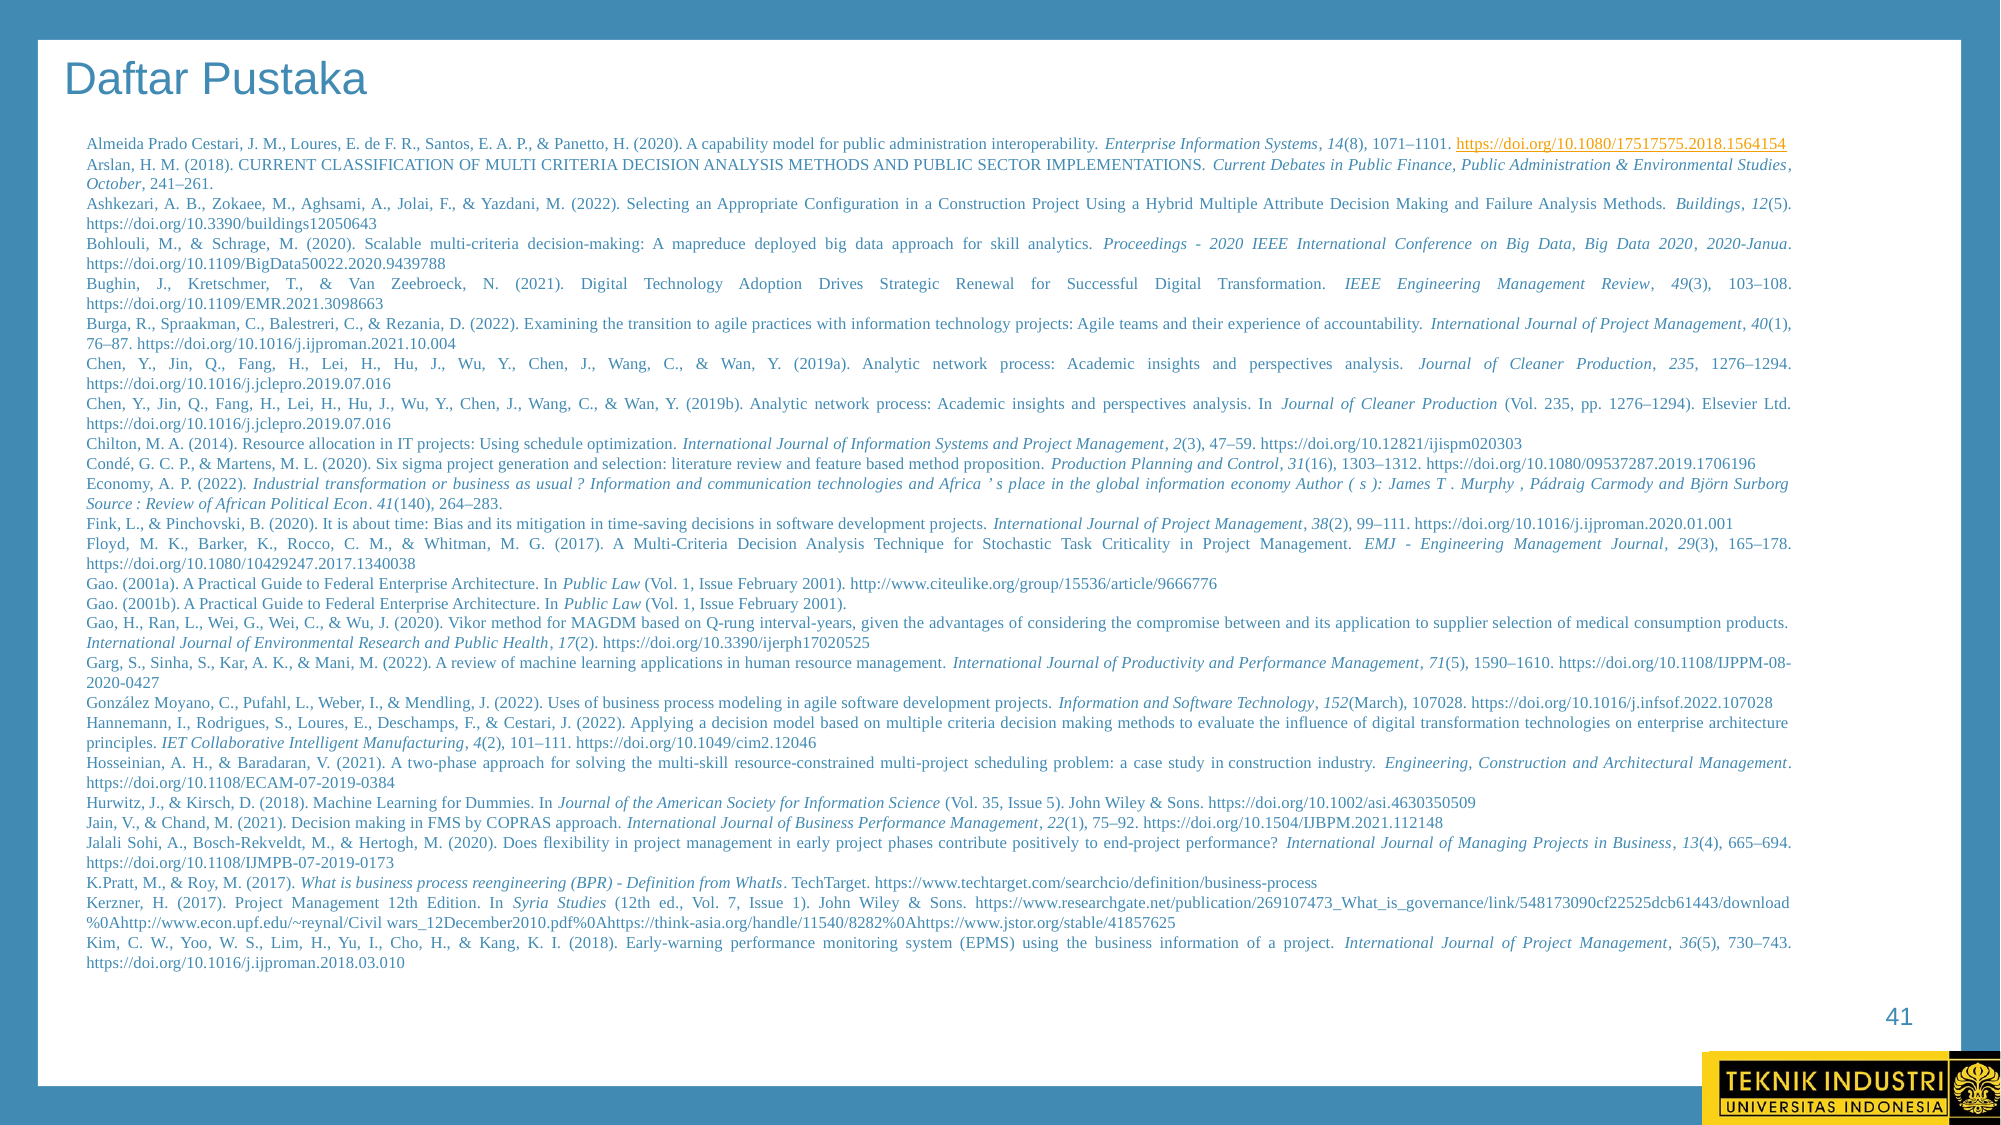

# Daftar Pustaka
Almeida Prado Cestari, J. M., Loures, E. de F. R., Santos, E. A. P., & Panetto, H. (2020). A capability model for public administration interoperability. Enterprise Information Systems, 14(8), 1071–1101. https://doi.org/10.1080/17517575.2018.1564154
Arslan, H. M. (2018). CURRENT CLASSIFICATION OF MULTI CRITERIA DECISION ANALYSIS METHODS AND PUBLIC SECTOR IMPLEMENTATIONS. Current Debates in Public Finance, Public Administration & Environmental Studies, October, 241–261.
Ashkezari, A. B., Zokaee, M., Aghsami, A., Jolai, F., & Yazdani, M. (2022). Selecting an Appropriate Configuration in a Construction Project Using a Hybrid Multiple Attribute Decision Making and Failure Analysis Methods. Buildings, 12(5). https://doi.org/10.3390/buildings12050643
Bohlouli, M., & Schrage, M. (2020). Scalable multi-criteria decision-making: A mapreduce deployed big data approach for skill analytics. Proceedings - 2020 IEEE International Conference on Big Data, Big Data 2020, 2020-Janua. https://doi.org/10.1109/BigData50022.2020.9439788
Bughin, J., Kretschmer, T., & Van Zeebroeck, N. (2021). Digital Technology Adoption Drives Strategic Renewal for Successful Digital Transformation. IEEE Engineering Management Review, 49(3), 103–108. https://doi.org/10.1109/EMR.2021.3098663
Burga, R., Spraakman, C., Balestreri, C., & Rezania, D. (2022). Examining the transition to agile practices with information technology projects: Agile teams and their experience of accountability. International Journal of Project Management, 40(1), 76–87. https://doi.org/10.1016/j.ijproman.2021.10.004
Chen, Y., Jin, Q., Fang, H., Lei, H., Hu, J., Wu, Y., Chen, J., Wang, C., & Wan, Y. (2019a). Analytic network process: Academic insights and perspectives analysis. Journal of Cleaner Production, 235, 1276–1294. https://doi.org/10.1016/j.jclepro.2019.07.016
Chen, Y., Jin, Q., Fang, H., Lei, H., Hu, J., Wu, Y., Chen, J., Wang, C., & Wan, Y. (2019b). Analytic network process: Academic insights and perspectives analysis. In Journal of Cleaner Production (Vol. 235, pp. 1276–1294). Elsevier Ltd. https://doi.org/10.1016/j.jclepro.2019.07.016
Chilton, M. A. (2014). Resource allocation in IT projects: Using schedule optimization. International Journal of Information Systems and Project Management, 2(3), 47–59. https://doi.org/10.12821/ijispm020303
Condé, G. C. P., & Martens, M. L. (2020). Six sigma project generation and selection: literature review and feature based method proposition. Production Planning and Control, 31(16), 1303–1312. https://doi.org/10.1080/09537287.2019.1706196
Economy, A. P. (2022). Industrial transformation or business as usual ? Information and communication technologies and Africa ’ s place in the global information economy Author ( s ): James T . Murphy , Pádraig Carmody and Björn Surborg Source : Review of African Political Econ. 41(140), 264–283.
Fink, L., & Pinchovski, B. (2020). It is about time: Bias and its mitigation in time-saving decisions in software development projects. International Journal of Project Management, 38(2), 99–111. https://doi.org/10.1016/j.ijproman.2020.01.001
Floyd, M. K., Barker, K., Rocco, C. M., & Whitman, M. G. (2017). A Multi-Criteria Decision Analysis Technique for Stochastic Task Criticality in Project Management. EMJ - Engineering Management Journal, 29(3), 165–178. https://doi.org/10.1080/10429247.2017.1340038
Gao. (2001a). A Practical Guide to Federal Enterprise Architecture. In Public Law (Vol. 1, Issue February 2001). http://www.citeulike.org/group/15536/article/9666776
Gao. (2001b). A Practical Guide to Federal Enterprise Architecture. In Public Law (Vol. 1, Issue February 2001).
Gao, H., Ran, L., Wei, G., Wei, C., & Wu, J. (2020). Vikor method for MAGDM based on Q-rung interval-years, given the advantages of considering the compromise between and its application to supplier selection of medical consumption products. International Journal of Environmental Research and Public Health, 17(2). https://doi.org/10.3390/ijerph17020525
Garg, S., Sinha, S., Kar, A. K., & Mani, M. (2022). A review of machine learning applications in human resource management. International Journal of Productivity and Performance Management, 71(5), 1590–1610. https://doi.org/10.1108/IJPPM-08-2020-0427
González Moyano, C., Pufahl, L., Weber, I., & Mendling, J. (2022). Uses of business process modeling in agile software development projects. Information and Software Technology, 152(March), 107028. https://doi.org/10.1016/j.infsof.2022.107028
Hannemann, I., Rodrigues, S., Loures, E., Deschamps, F., & Cestari, J. (2022). Applying a decision model based on multiple criteria decision making methods to evaluate the influence of digital transformation technologies on enterprise architecture principles. IET Collaborative Intelligent Manufacturing, 4(2), 101–111. https://doi.org/10.1049/cim2.12046
Hosseinian, A. H., & Baradaran, V. (2021). A two-phase approach for solving the multi-skill resource-constrained multi-project scheduling problem: a case study in construction industry. Engineering, Construction and Architectural Management. https://doi.org/10.1108/ECAM-07-2019-0384
Hurwitz, J., & Kirsch, D. (2018). Machine Learning for Dummies. In Journal of the American Society for Information Science (Vol. 35, Issue 5). John Wiley & Sons. https://doi.org/10.1002/asi.4630350509
Jain, V., & Chand, M. (2021). Decision making in FMS by COPRAS approach. International Journal of Business Performance Management, 22(1), 75–92. https://doi.org/10.1504/IJBPM.2021.112148
Jalali Sohi, A., Bosch-Rekveldt, M., & Hertogh, M. (2020). Does flexibility in project management in early project phases contribute positively to end-project performance? International Journal of Managing Projects in Business, 13(4), 665–694. https://doi.org/10.1108/IJMPB-07-2019-0173
K.Pratt, M., & Roy, M. (2017). What is business process reengineering (BPR) - Definition from WhatIs. TechTarget. https://www.techtarget.com/searchcio/definition/business-process
Kerzner, H. (2017). Project Management 12th Edition. In Syria Studies (12th ed., Vol. 7, Issue 1). John Wiley & Sons. https://www.researchgate.net/publication/269107473_What_is_governance/link/548173090cf22525dcb61443/download%0Ahttp://www.econ.upf.edu/~reynal/Civil wars_12December2010.pdf%0Ahttps://think-asia.org/handle/11540/8282%0Ahttps://www.jstor.org/stable/41857625
Kim, C. W., Yoo, W. S., Lim, H., Yu, I., Cho, H., & Kang, K. I. (2018). Early-warning performance monitoring system (EPMS) using the business information of a project. International Journal of Project Management, 36(5), 730–743. https://doi.org/10.1016/j.ijproman.2018.03.010
41